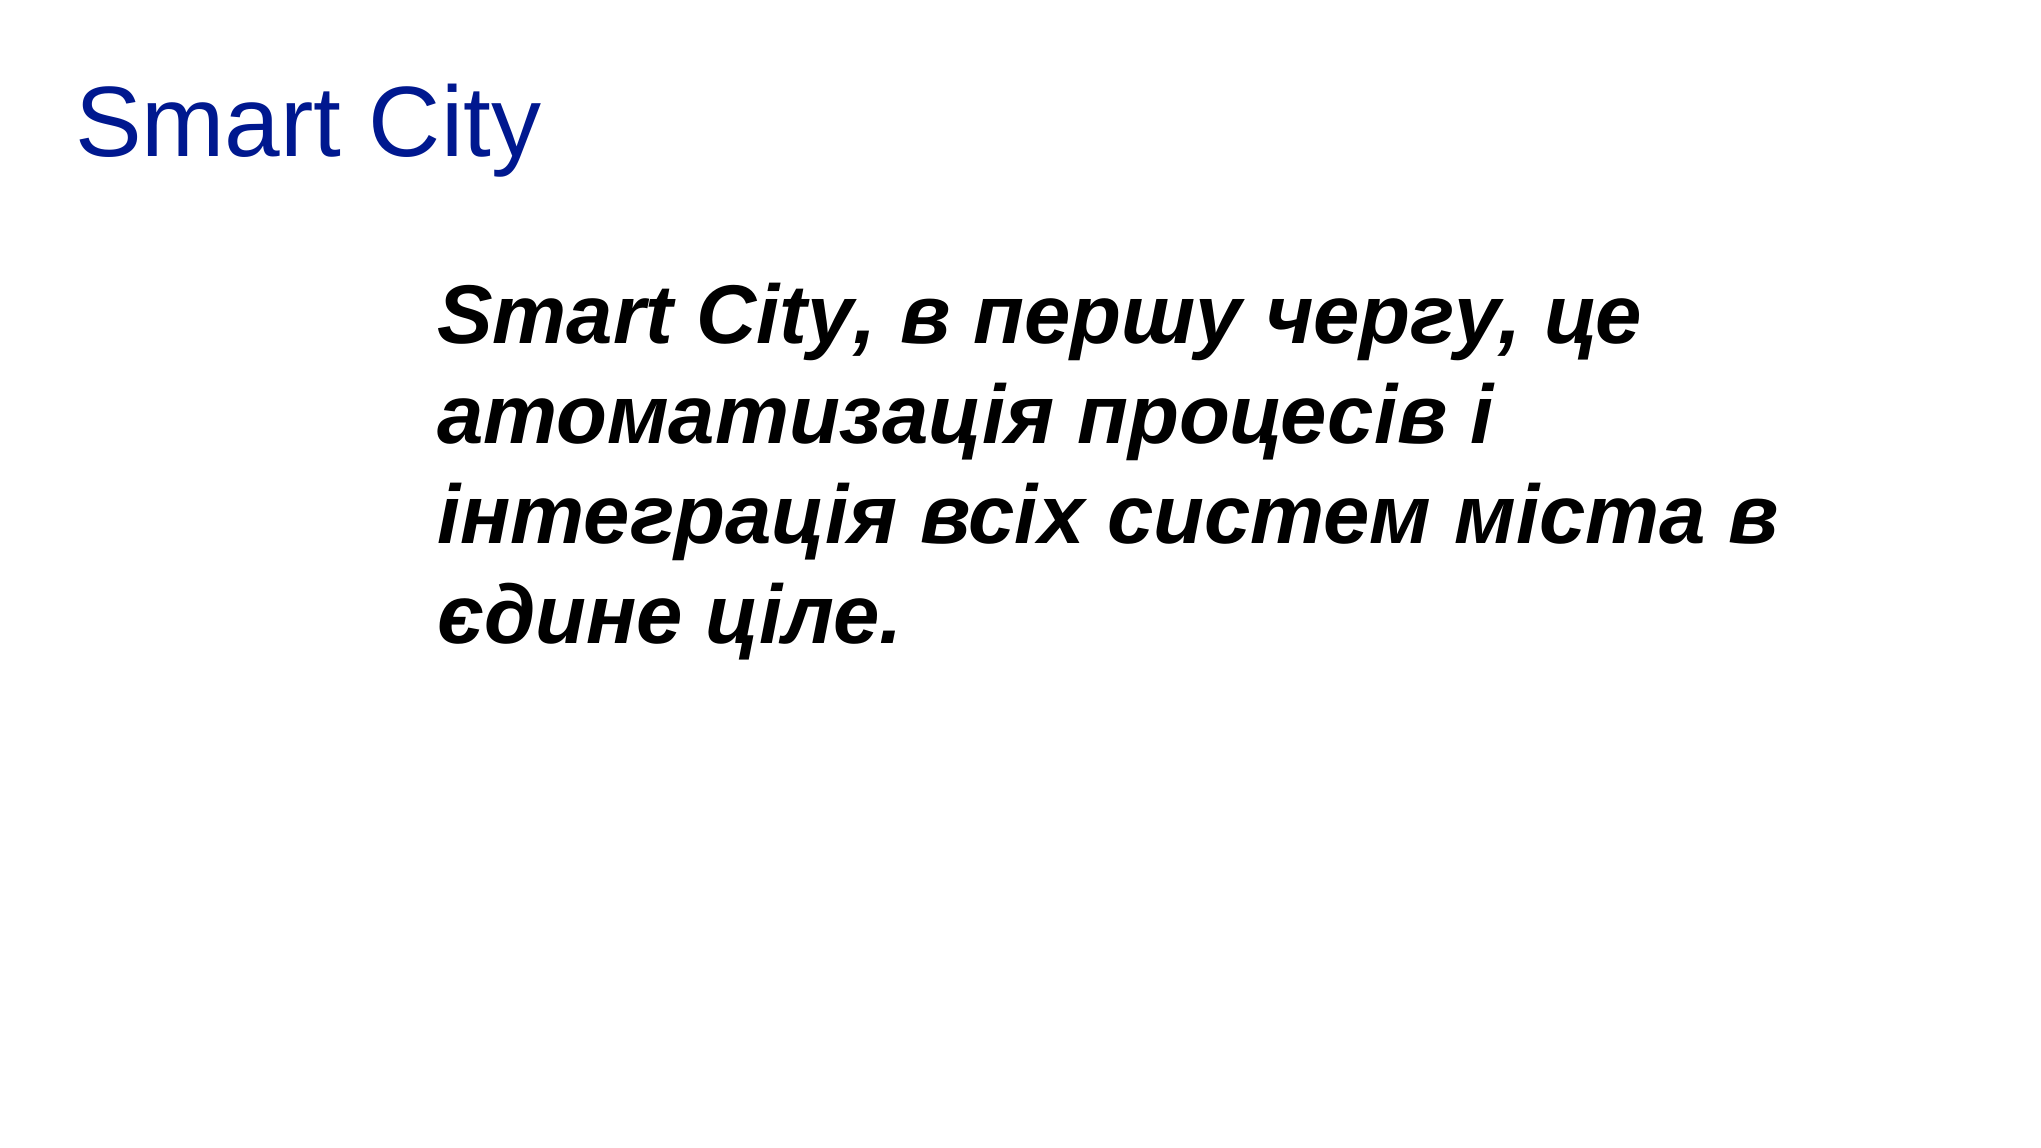

# Smart City
Smart City, в першу чергу, це атоматизація процесів і інтеграція всіх систем міста в єдине ціле.